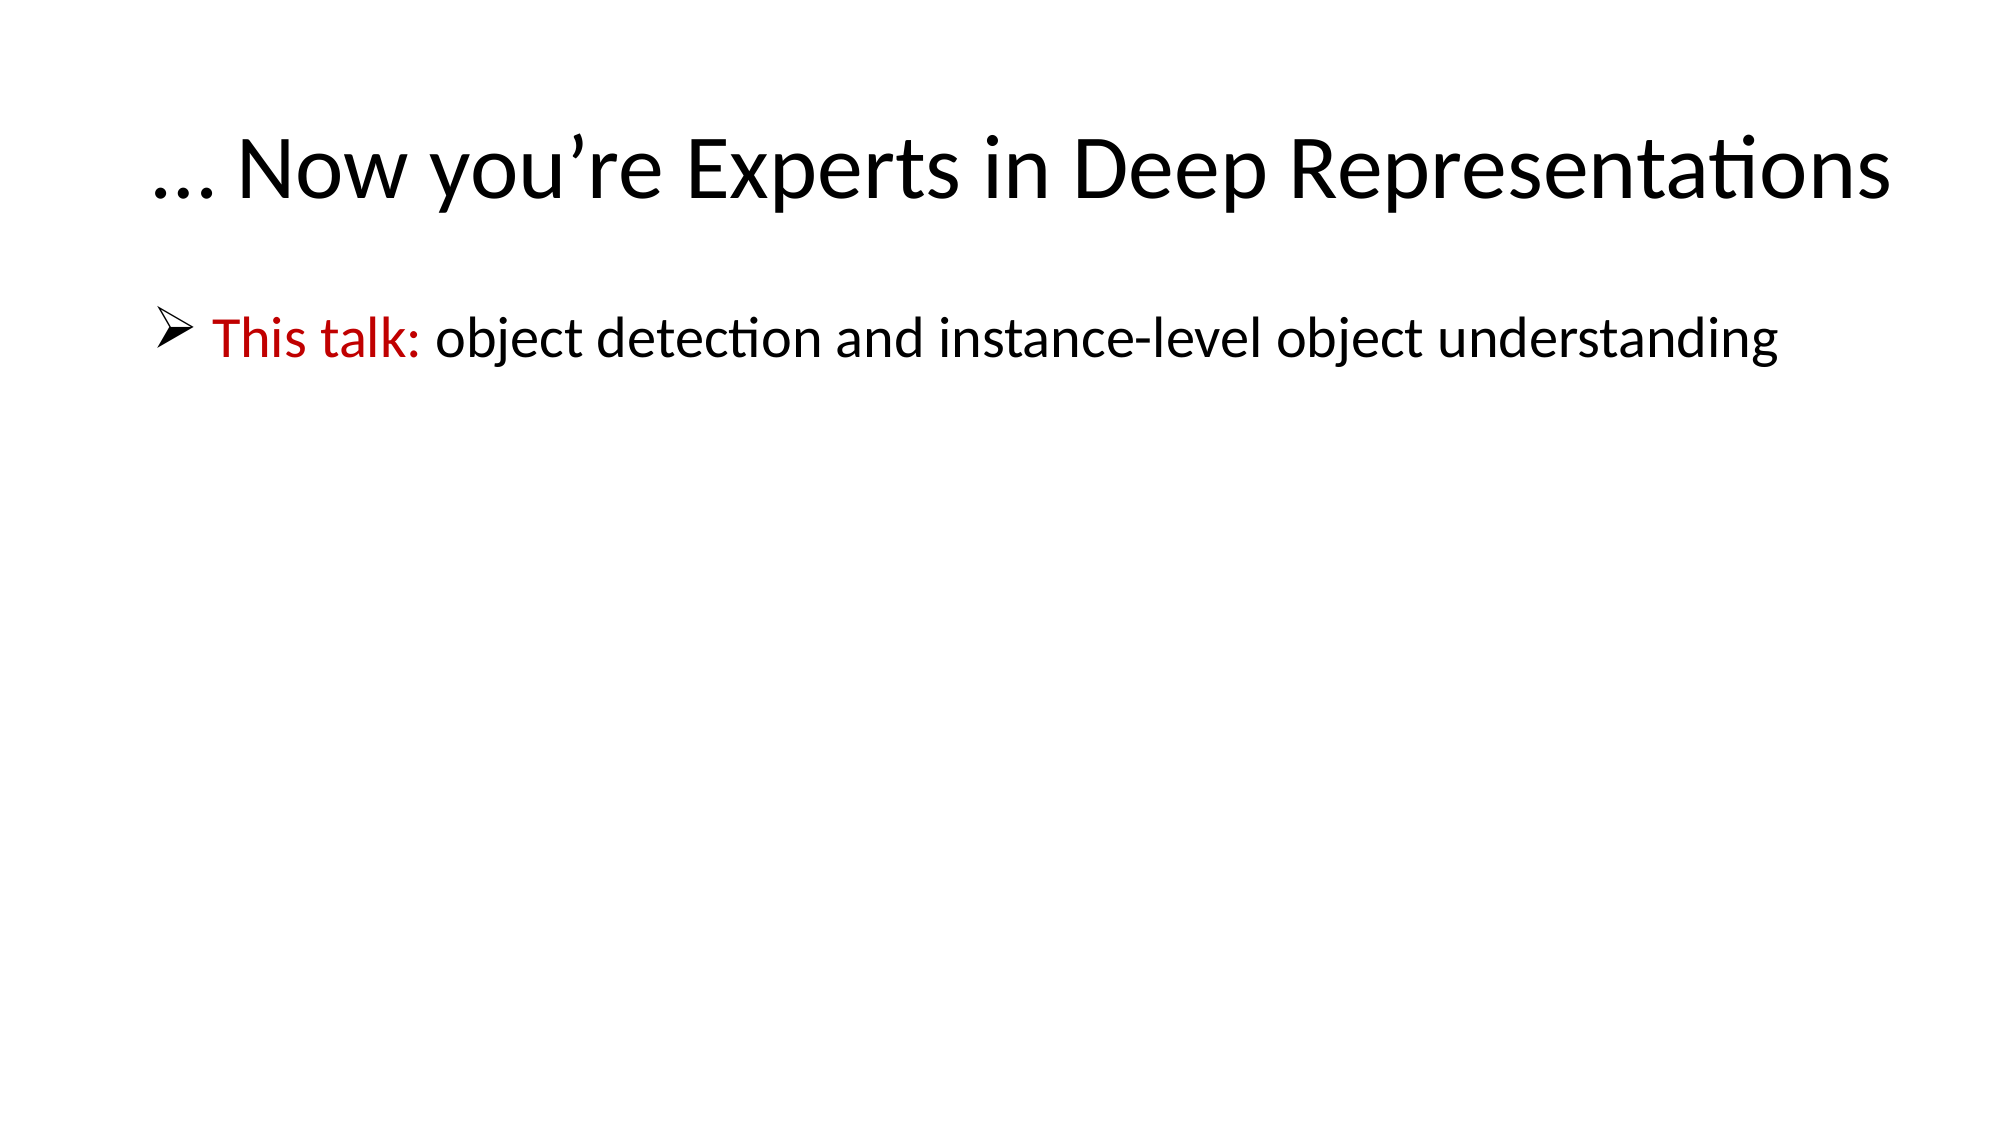

# … Now you’re Experts in Deep Representations
 This talk: object detection and instance-level object understanding